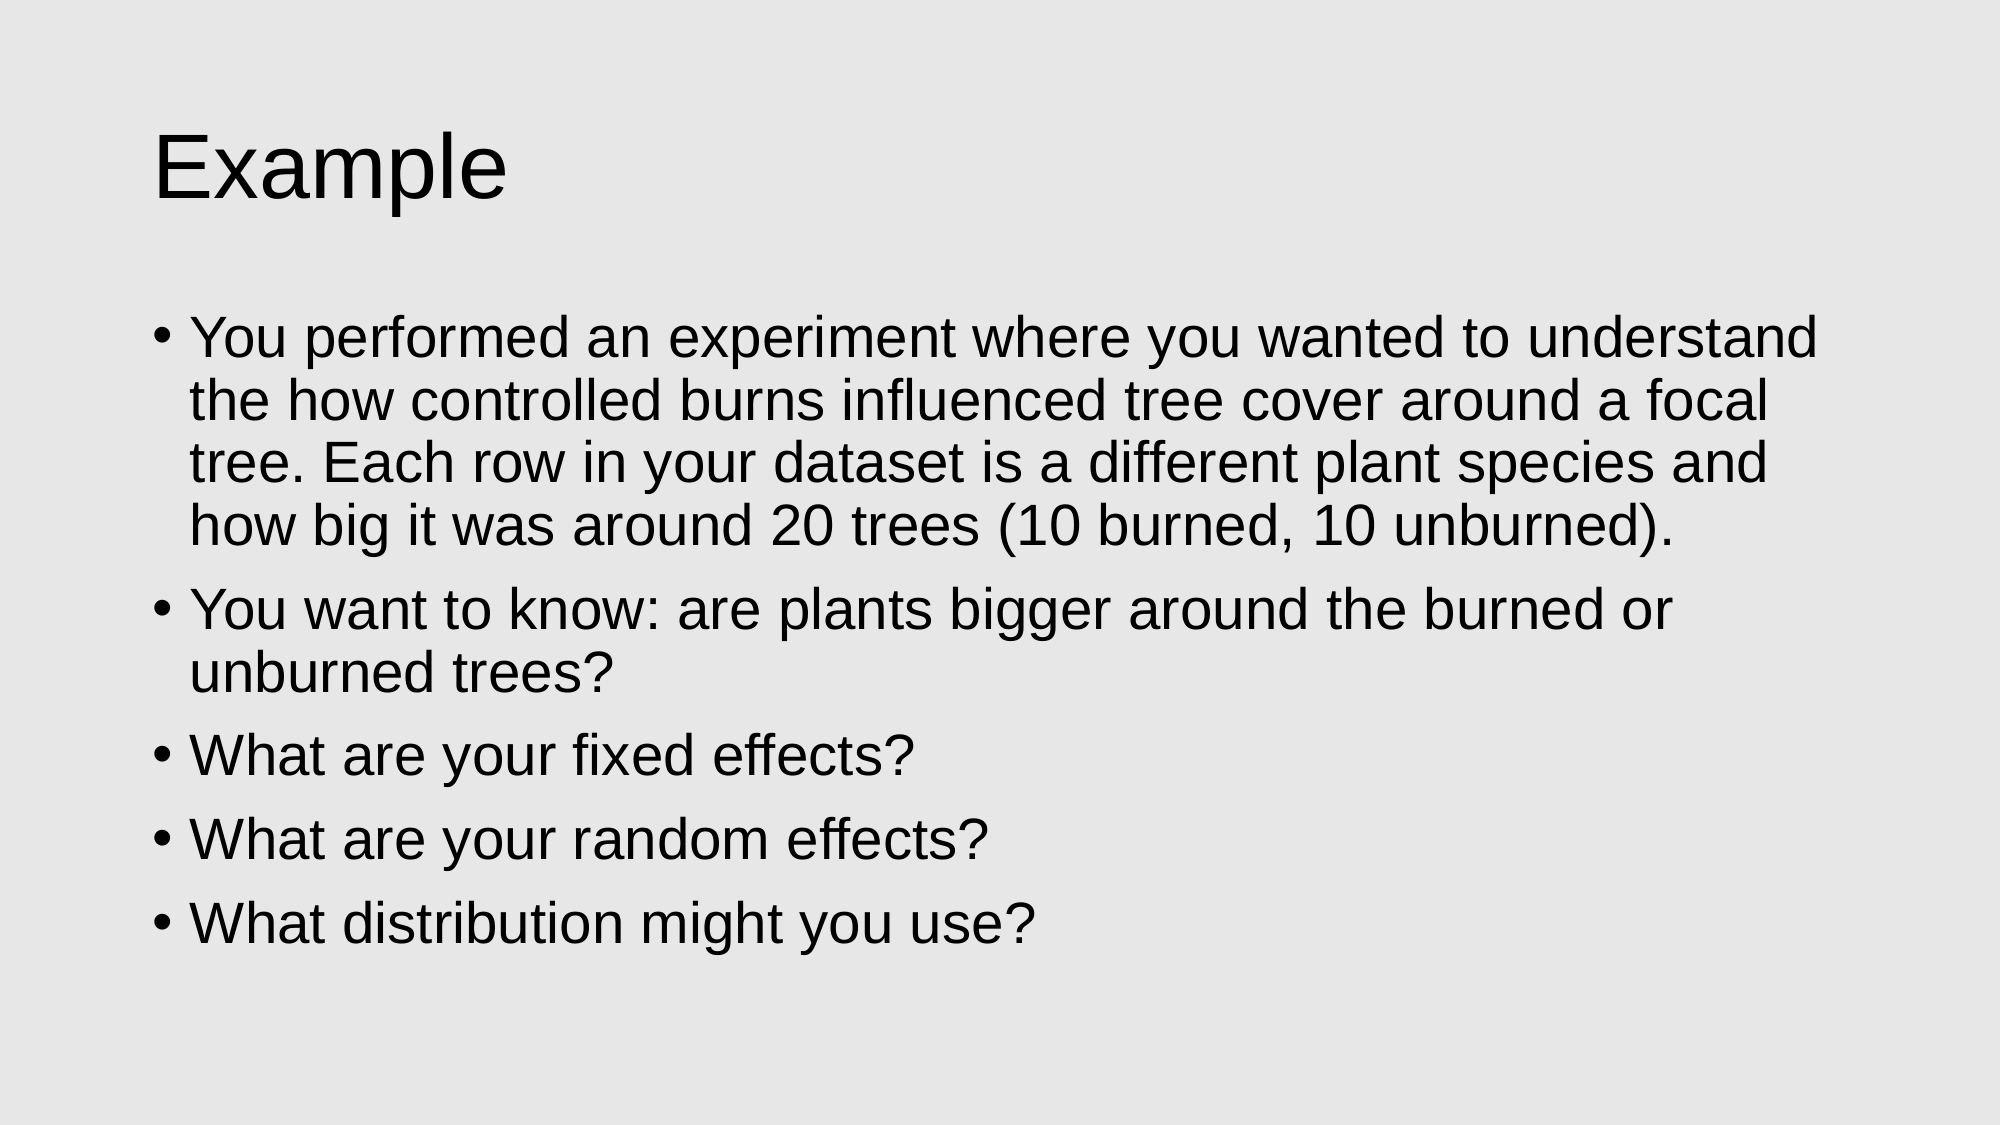

# Example
You performed an experiment where you wanted to understand the how controlled burns influenced tree cover around a focal tree. Each row in your dataset is a different plant species and how big it was around 20 trees (10 burned, 10 unburned).
You want to know: are plants bigger around the burned or unburned trees?
What are your fixed effects?
What are your random effects?
What distribution might you use?